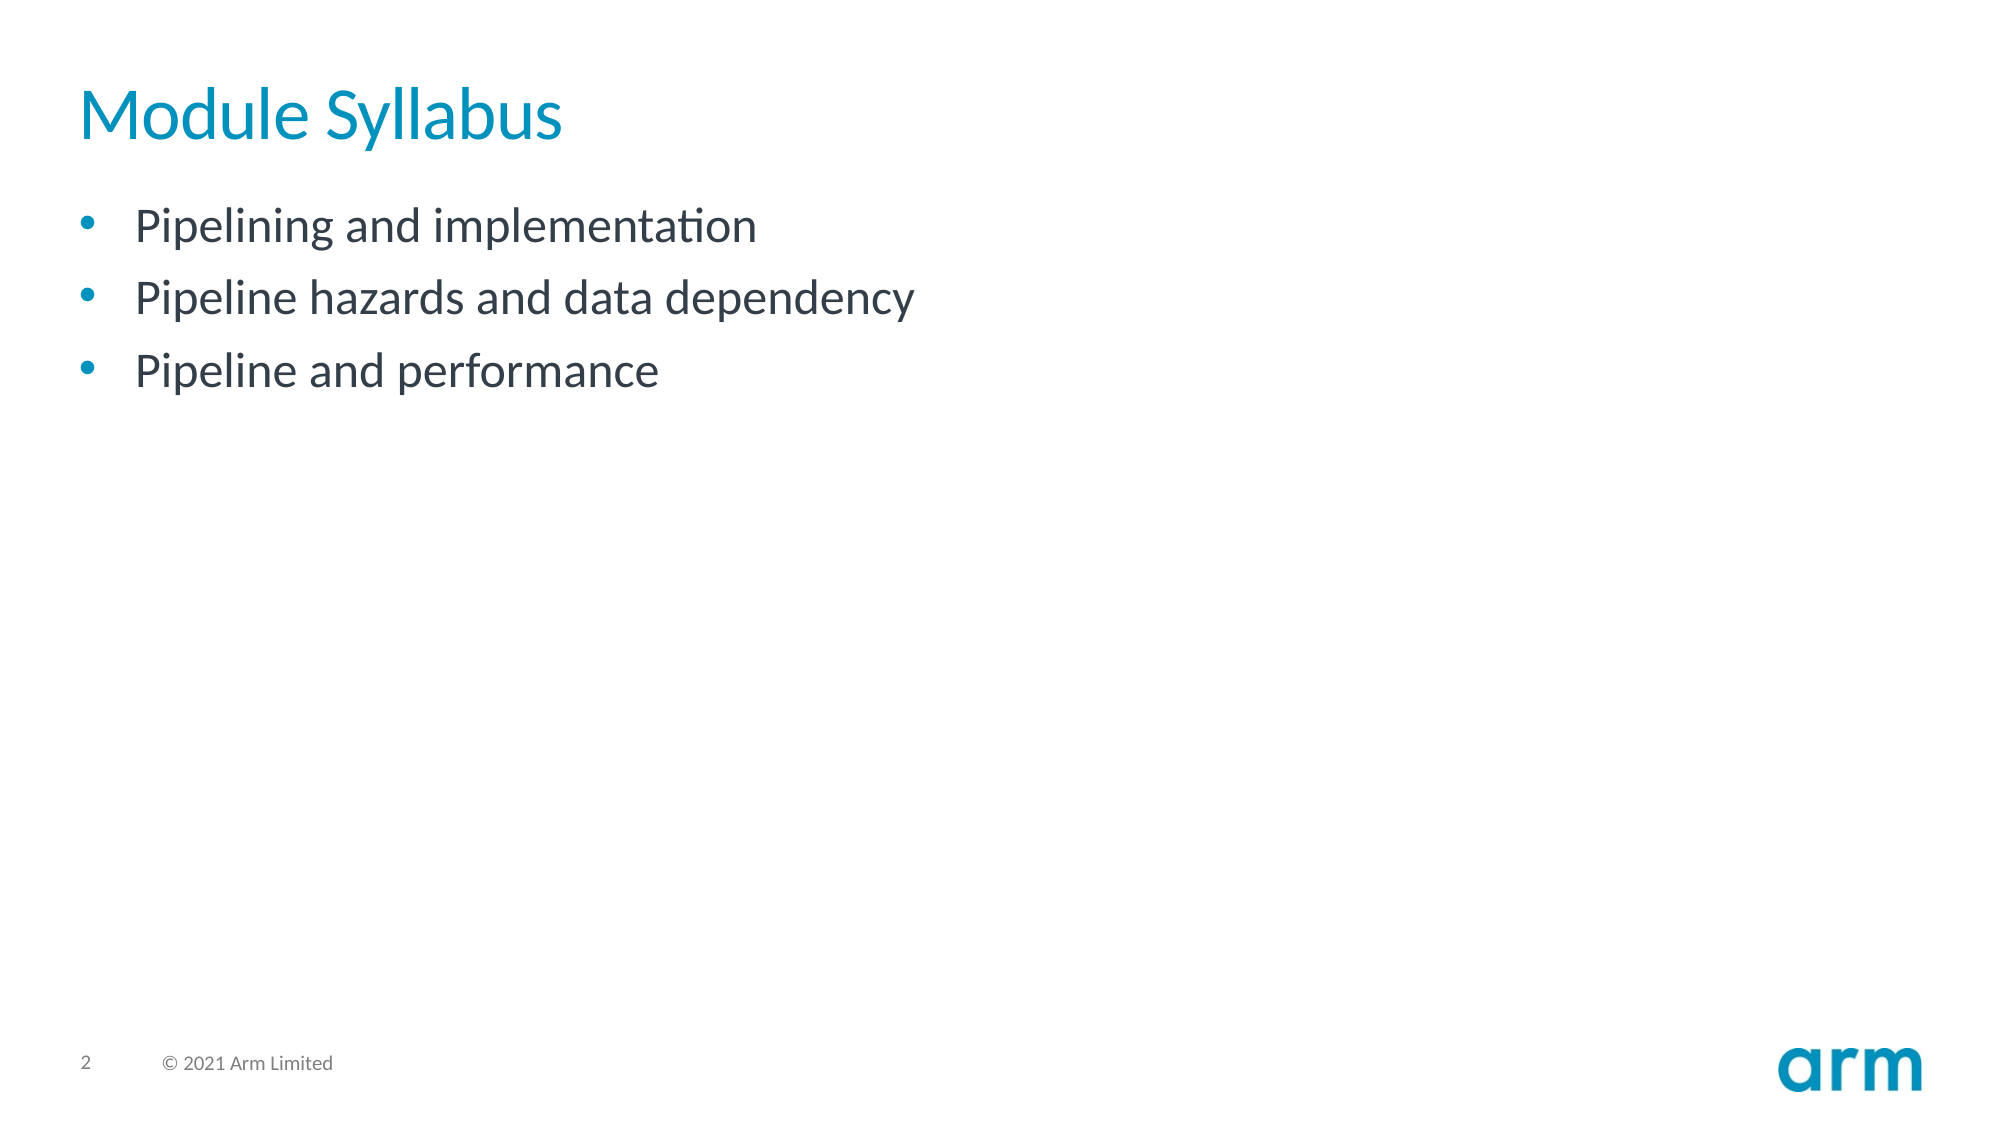

# Module Syllabus
Pipelining and implementation
Pipeline hazards and data dependency
Pipeline and performance